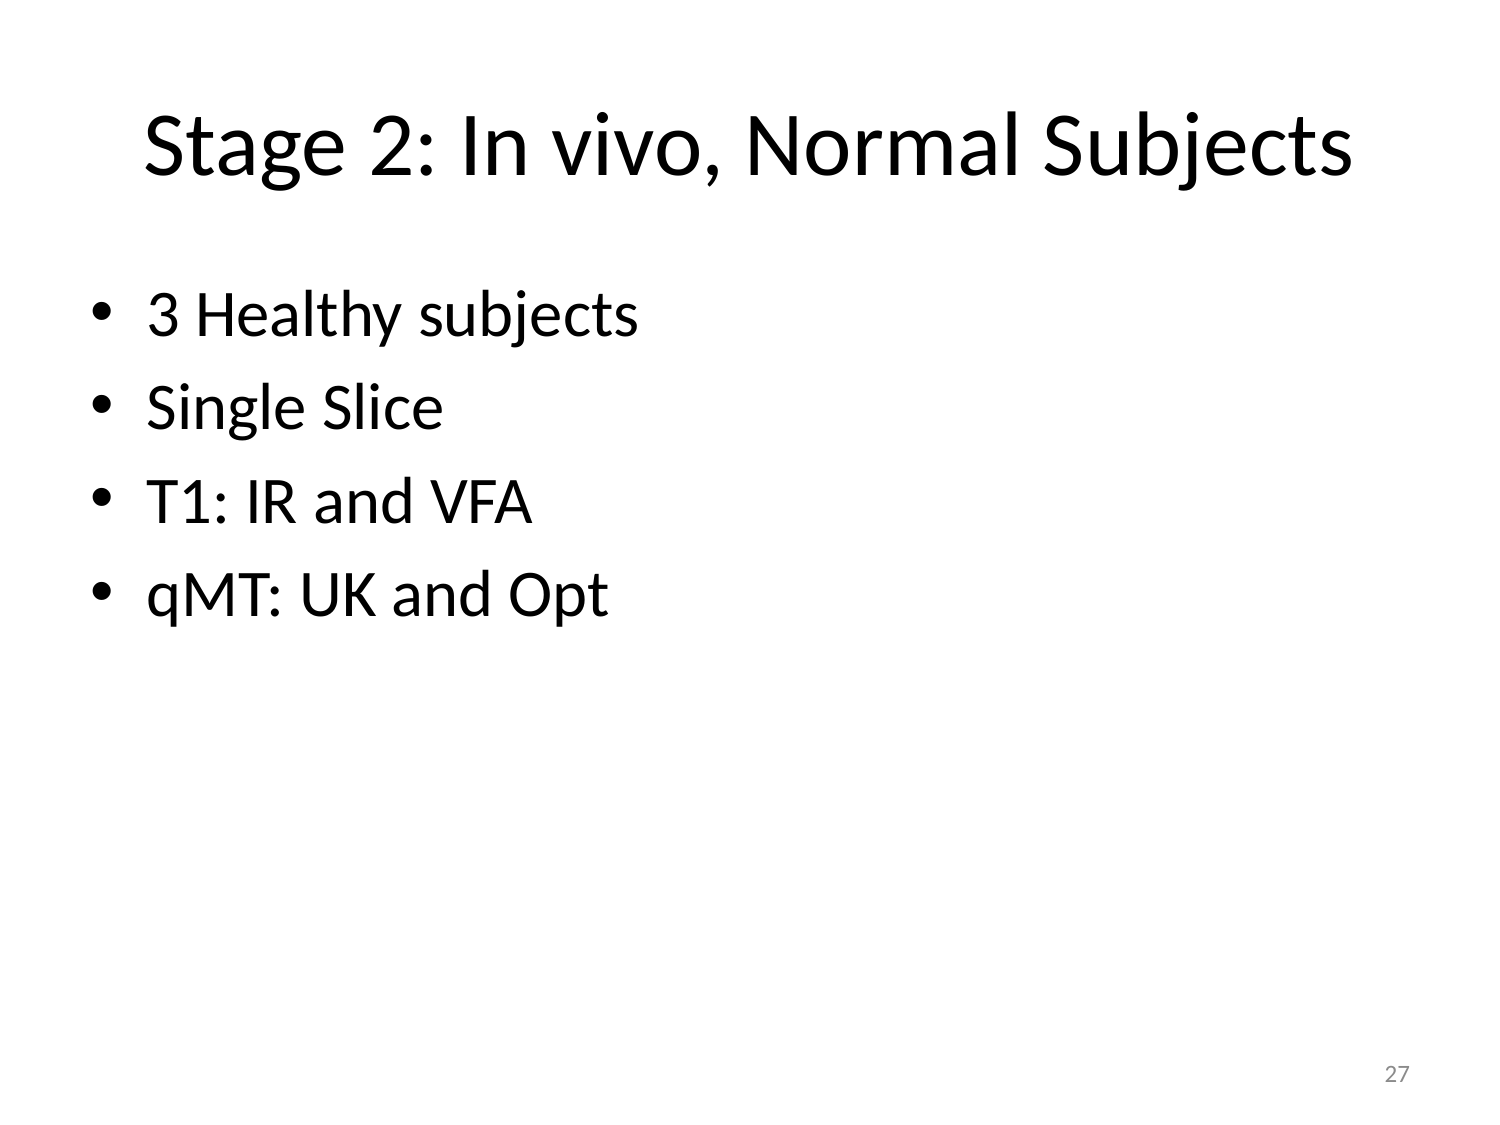

# Stage 2: In vivo, Normal Subjects
3 Healthy subjects
Single Slice
T1: IR and VFA
qMT: UK and Opt
27